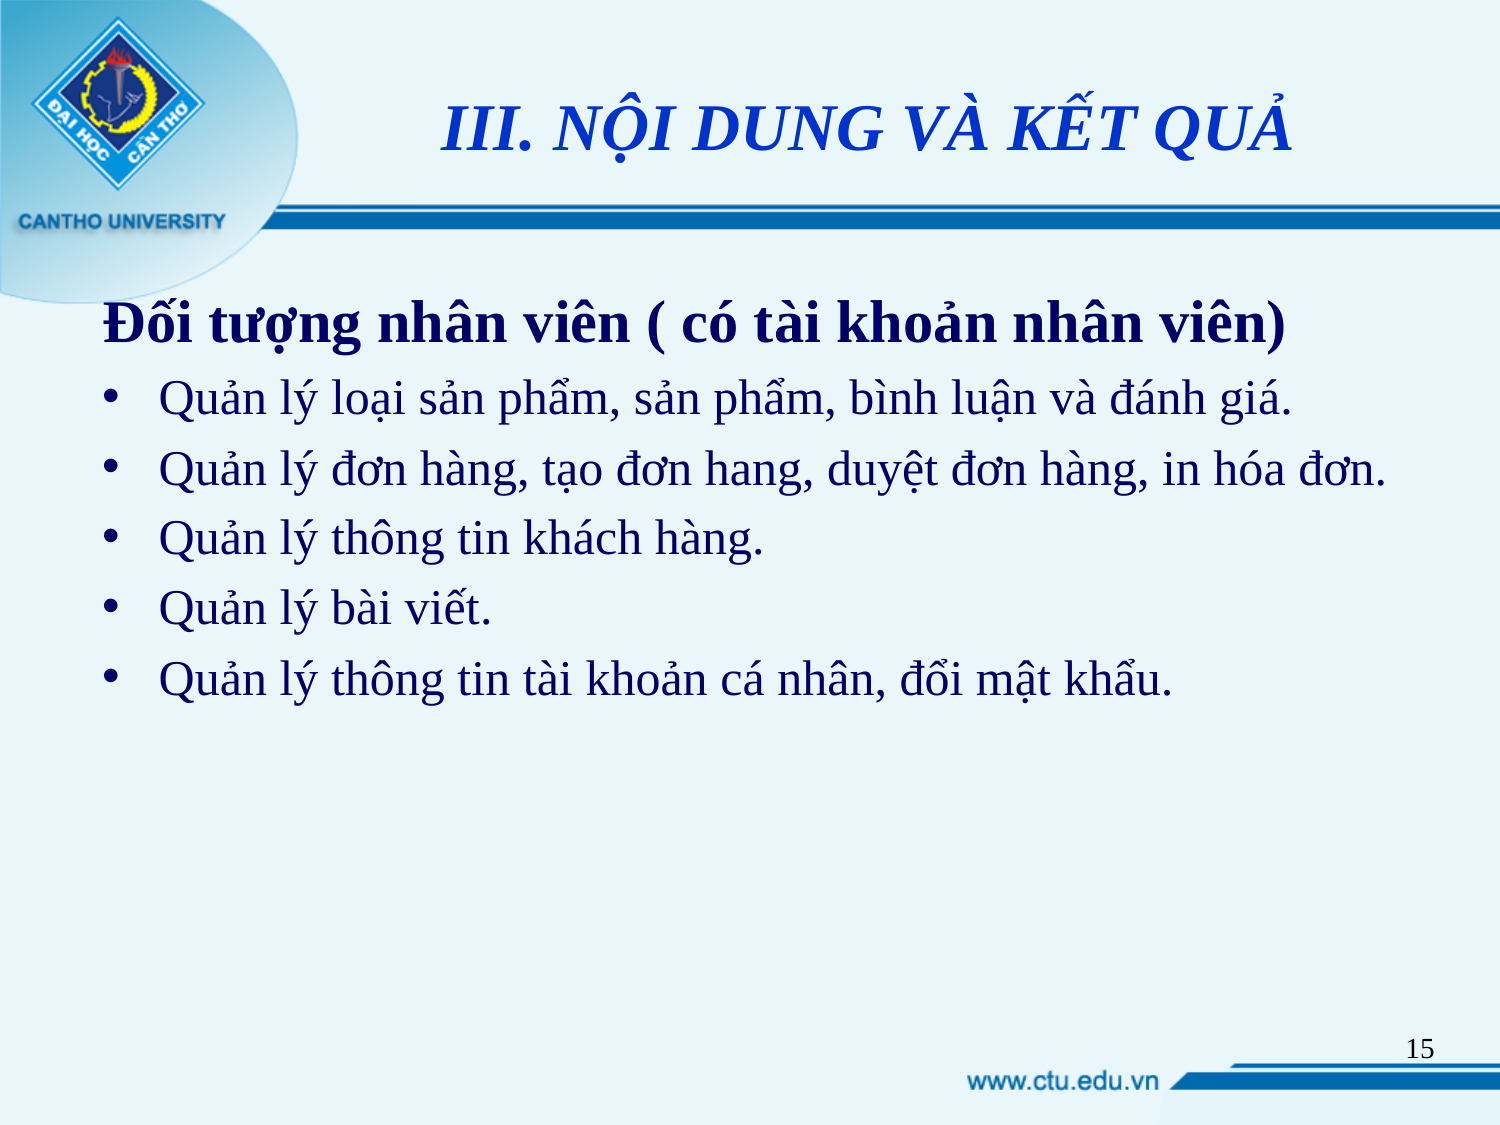

# III. NỘI DUNG VÀ KẾT QUẢ
Đối tượng nhân viên ( có tài khoản nhân viên)
Quản lý loại sản phẩm, sản phẩm, bình luận và đánh giá.
Quản lý đơn hàng, tạo đơn hang, duyệt đơn hàng, in hóa đơn.
Quản lý thông tin khách hàng.
Quản lý bài viết.
Quản lý thông tin tài khoản cá nhân, đổi mật khẩu.

15